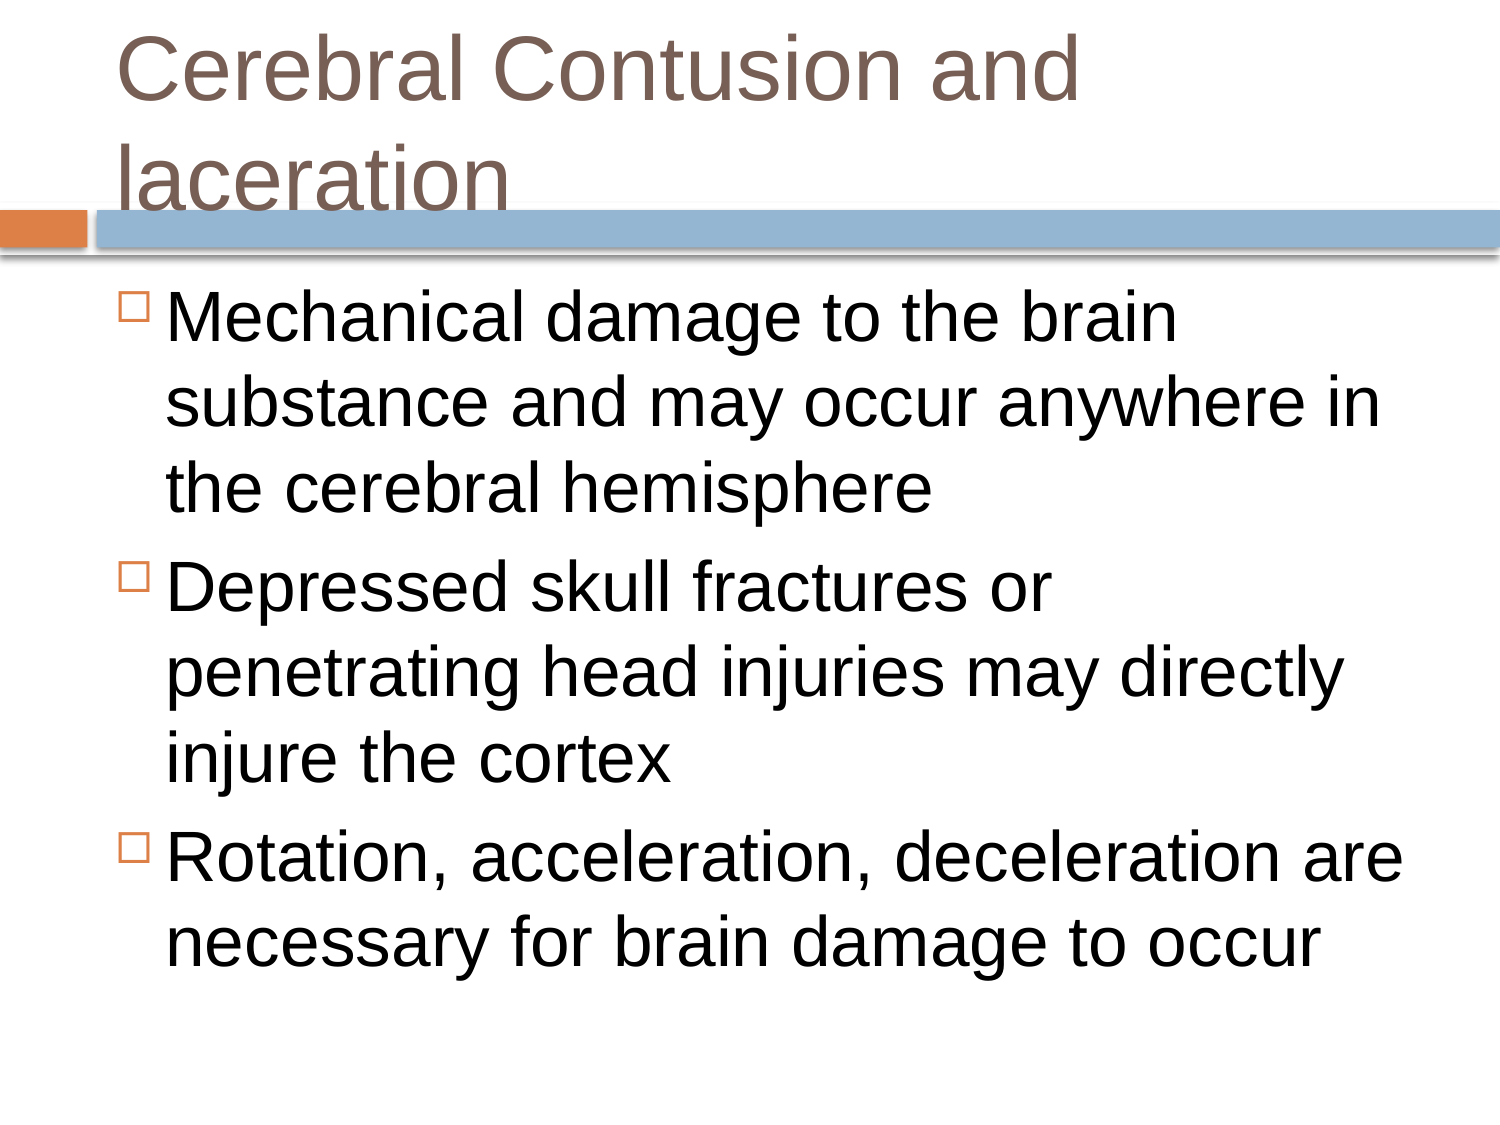

# Cerebral Contusion and laceration
Mechanical damage to the brain substance and may occur anywhere in the cerebral hemisphere
Depressed skull fractures or penetrating head injuries may directly injure the cortex
Rotation, acceleration, deceleration are necessary for brain damage to occur